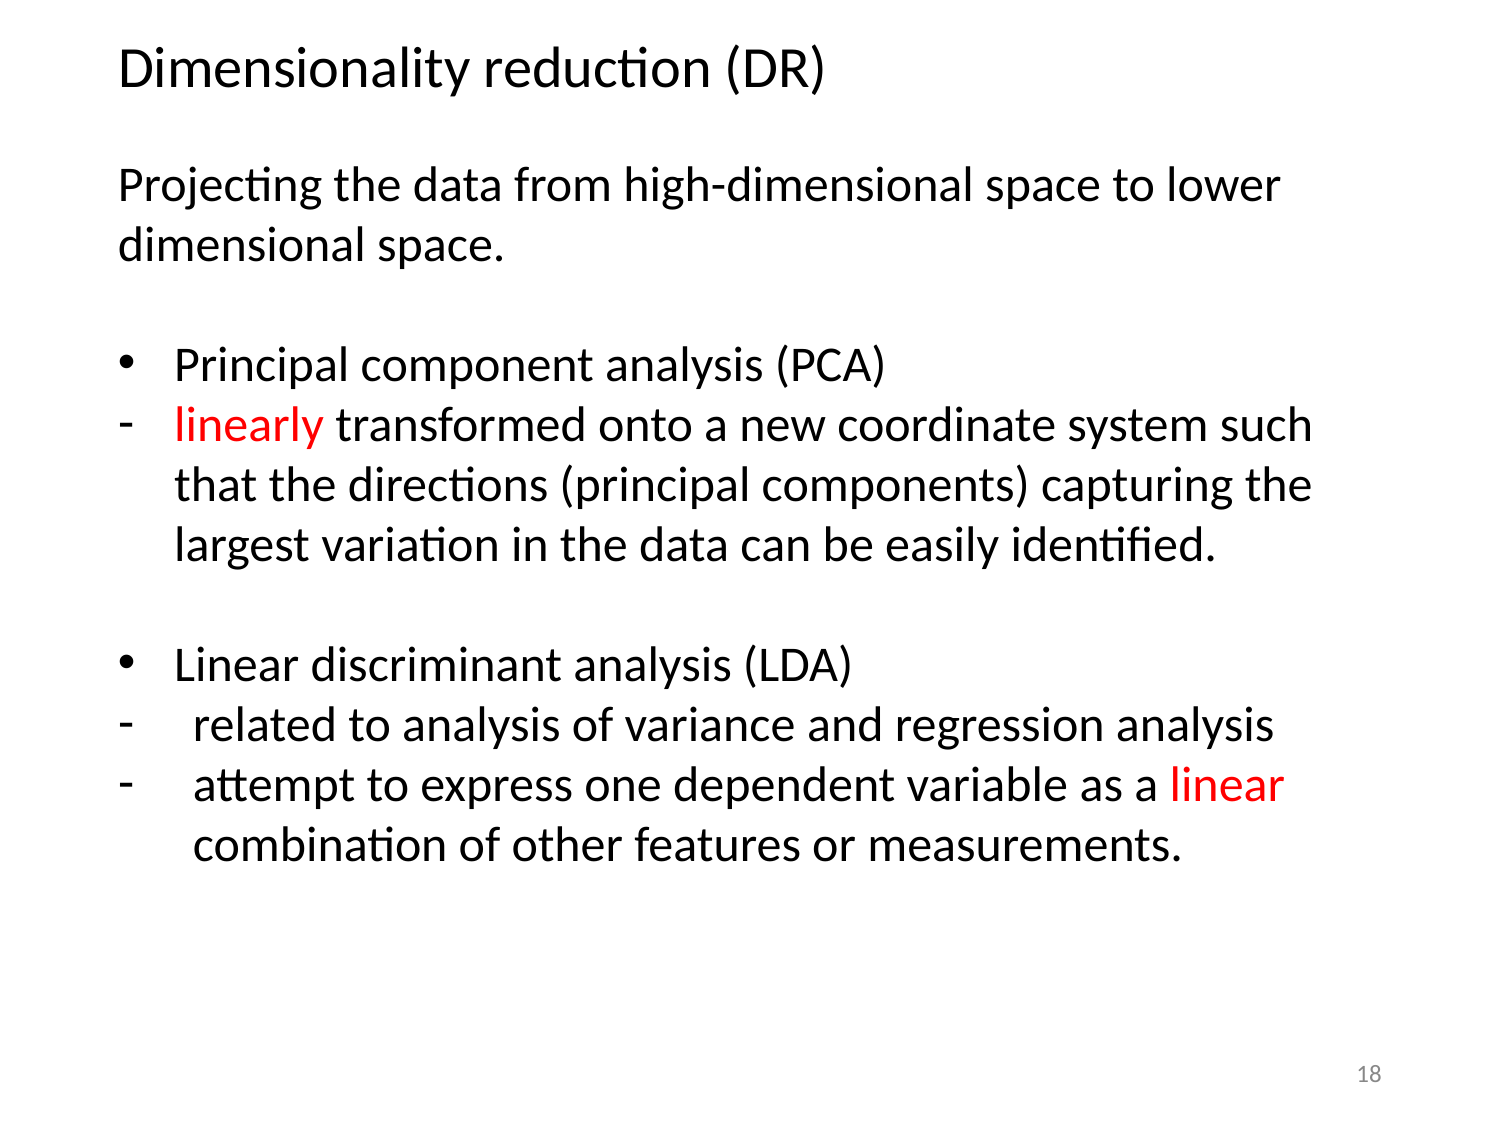

# Dimensionality reduction (DR)
Projecting the data from high-dimensional space to lower dimensional space.

Principal component analysis (PCA)
linearly transformed onto a new coordinate system such that the directions (principal components) capturing the largest variation in the data can be easily identified.

Linear discriminant analysis (LDA)
related to analysis of variance and regression analysis
attempt to express one dependent variable as a linear combination of other features or measurements.
18